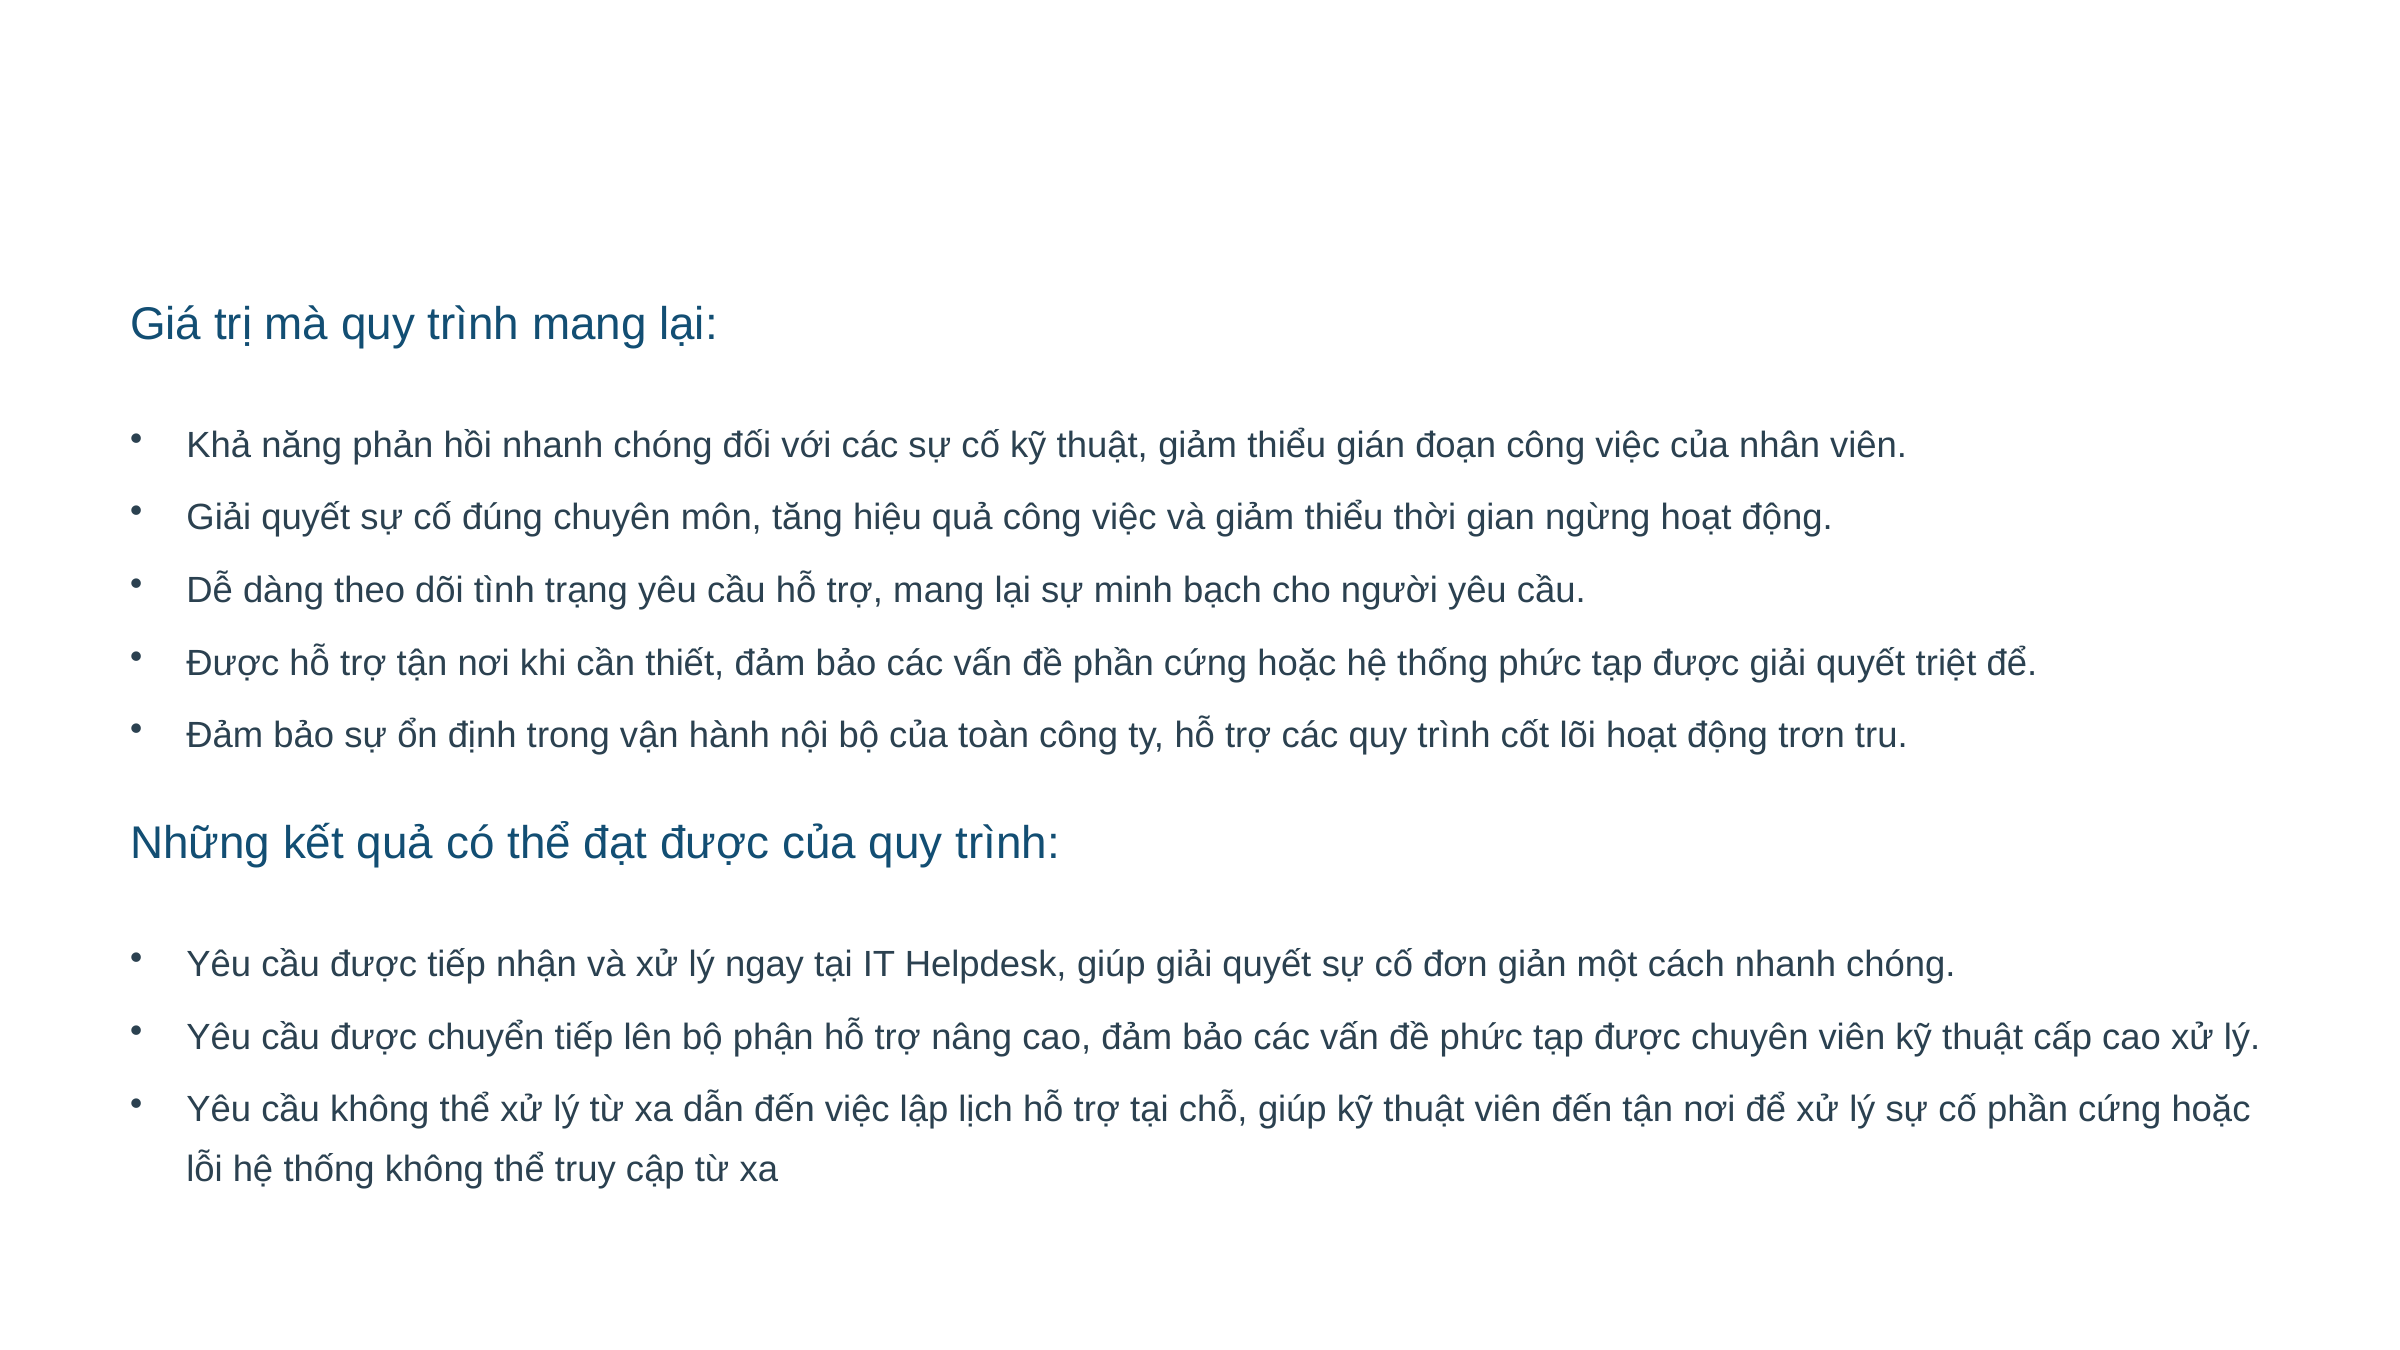

Giá trị mà quy trình mang lại:
Khả năng phản hồi nhanh chóng đối với các sự cố kỹ thuật, giảm thiểu gián đoạn công việc của nhân viên.
Giải quyết sự cố đúng chuyên môn, tăng hiệu quả công việc và giảm thiểu thời gian ngừng hoạt động.
Dễ dàng theo dõi tình trạng yêu cầu hỗ trợ, mang lại sự minh bạch cho người yêu cầu.
Được hỗ trợ tận nơi khi cần thiết, đảm bảo các vấn đề phần cứng hoặc hệ thống phức tạp được giải quyết triệt để.
Đảm bảo sự ổn định trong vận hành nội bộ của toàn công ty, hỗ trợ các quy trình cốt lõi hoạt động trơn tru.
Những kết quả có thể đạt được của quy trình:
Yêu cầu được tiếp nhận và xử lý ngay tại IT Helpdesk, giúp giải quyết sự cố đơn giản một cách nhanh chóng.
Yêu cầu được chuyển tiếp lên bộ phận hỗ trợ nâng cao, đảm bảo các vấn đề phức tạp được chuyên viên kỹ thuật cấp cao xử lý.
Yêu cầu không thể xử lý từ xa dẫn đến việc lập lịch hỗ trợ tại chỗ, giúp kỹ thuật viên đến tận nơi để xử lý sự cố phần cứng hoặc lỗi hệ thống không thể truy cập từ xa